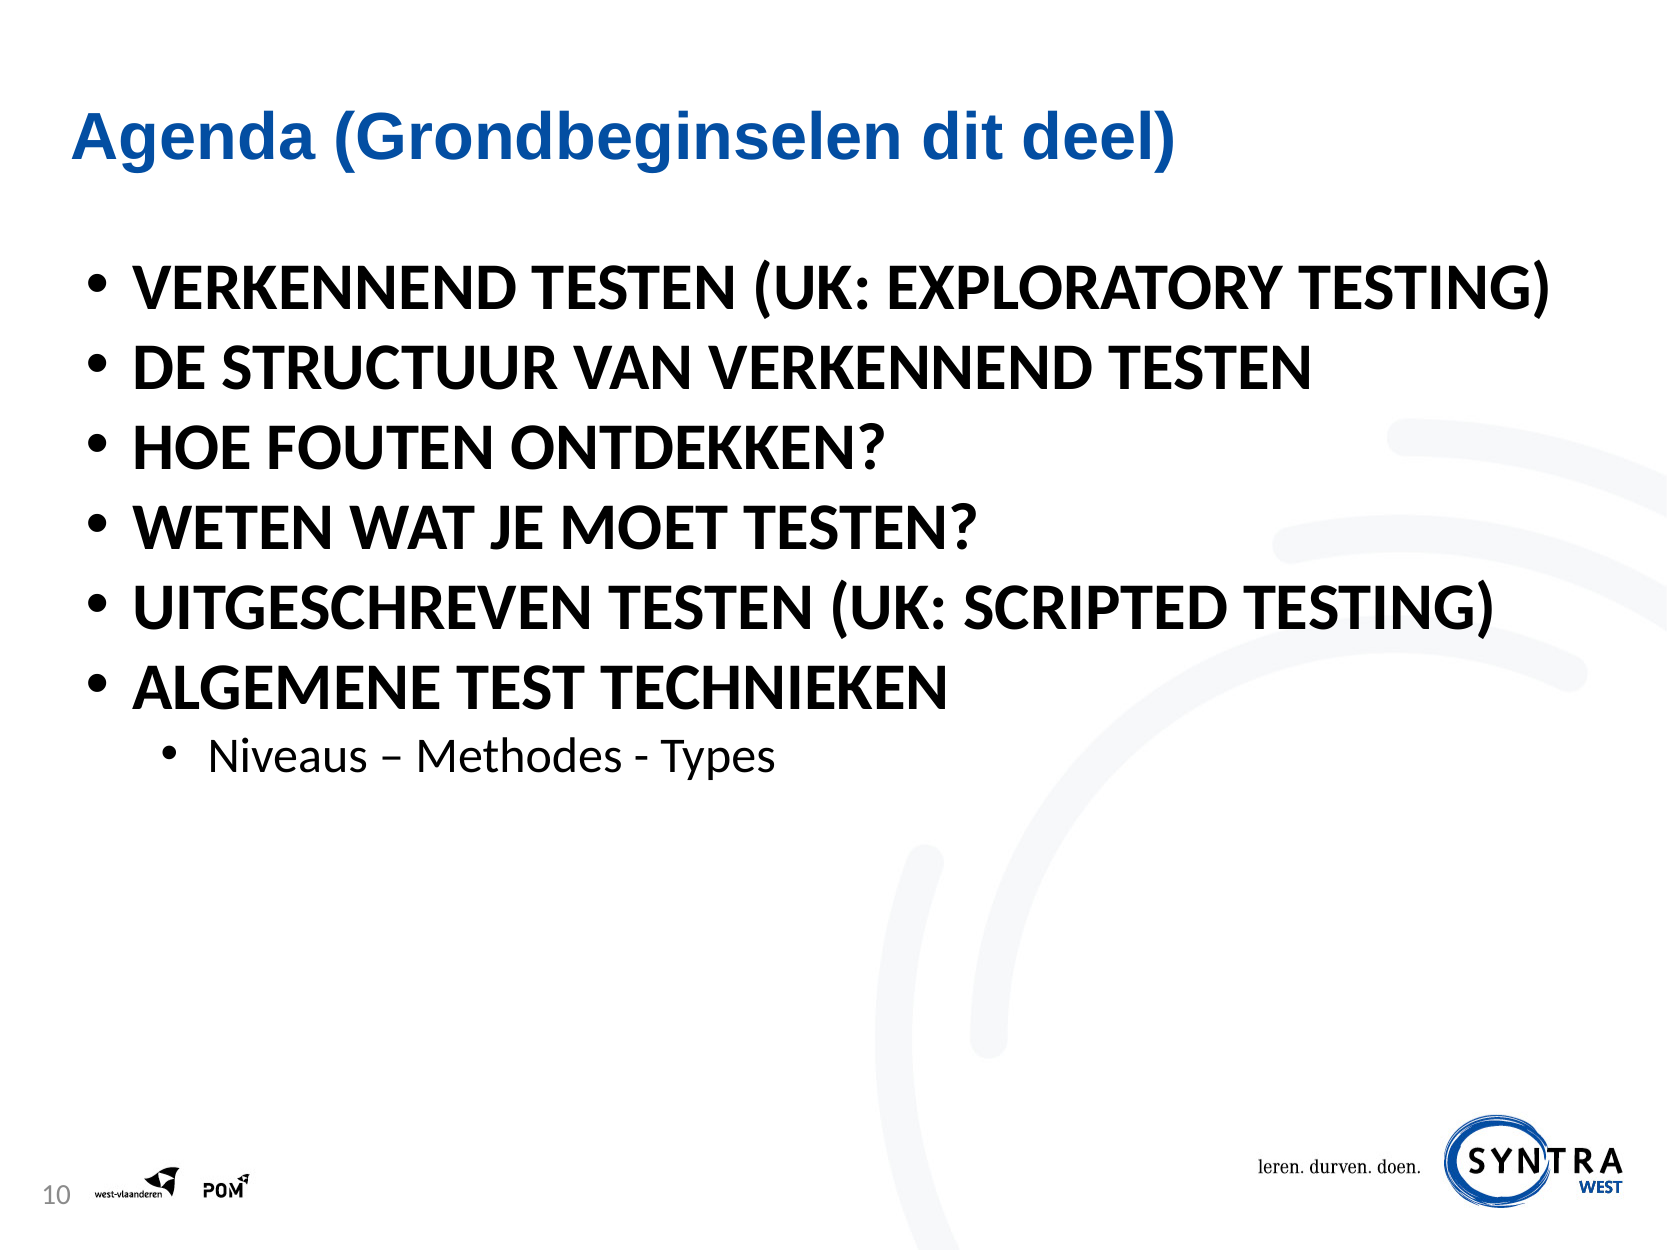

# Agenda (Grondbeginselen dit deel)
Verkennend testen (Uk: Exploratory testing)
De structuur van verkennend testen
Hoe fouten ontdekken?
Weten wat je moet testen?
Uitgeschreven testen (Uk: Scripted Testing)
Algemene test technieken
Niveaus – Methodes - Types

10